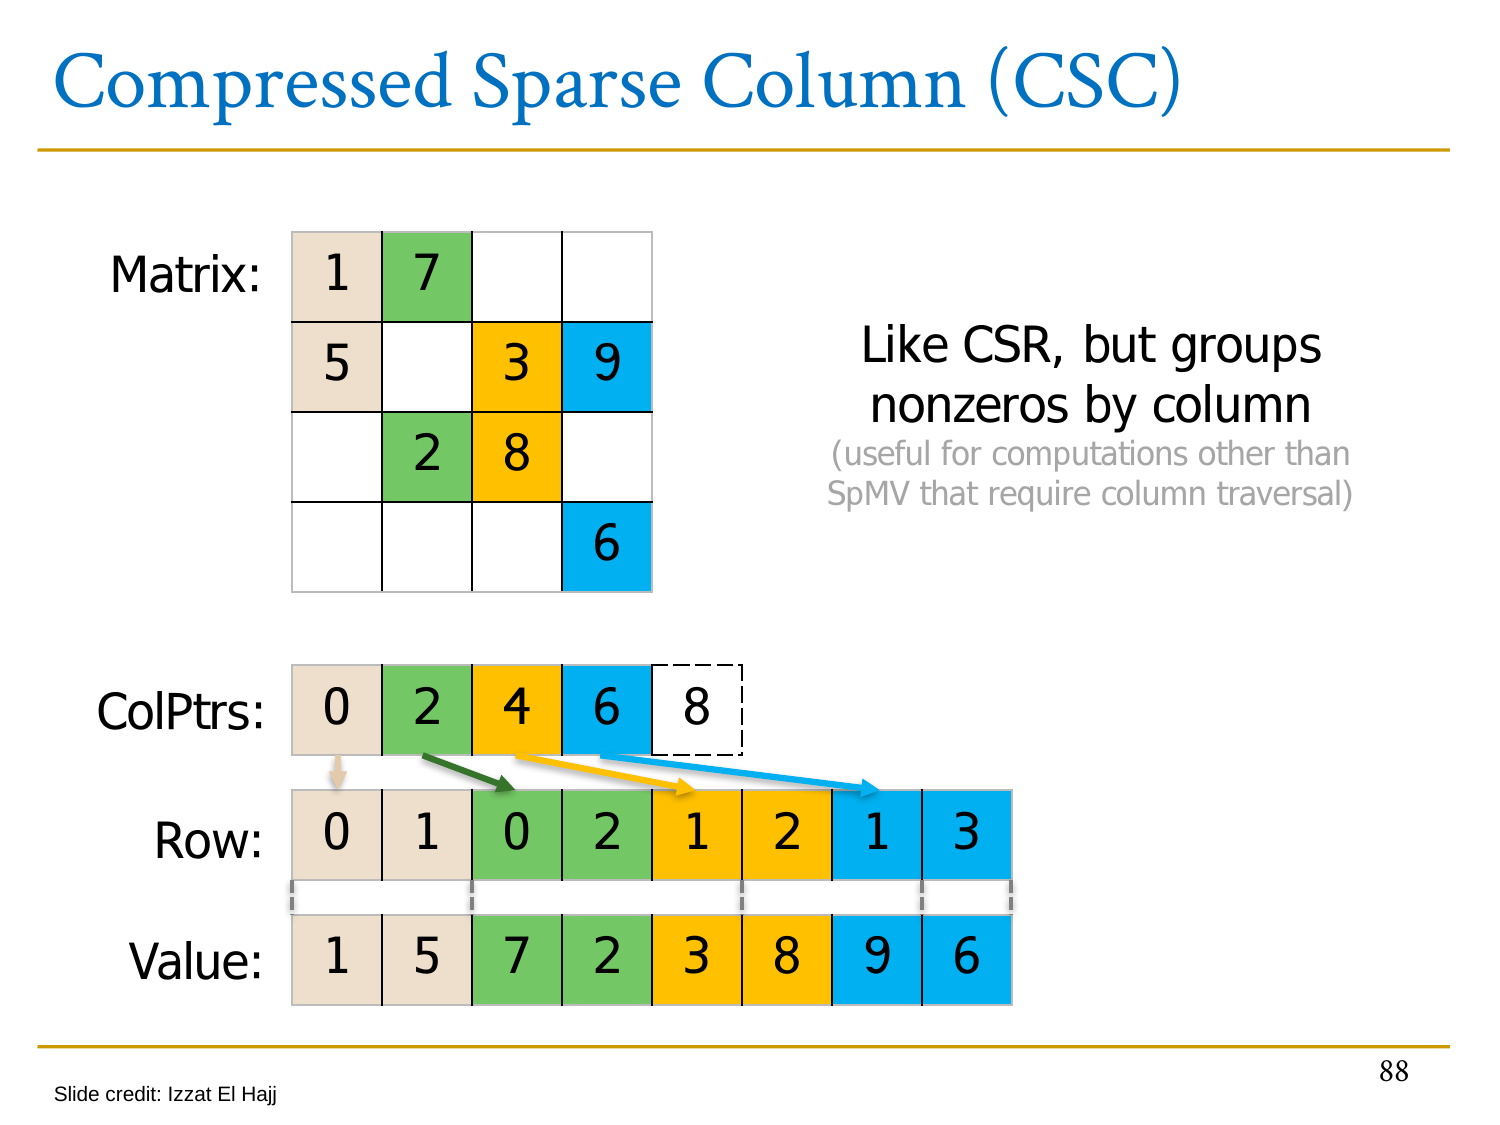

# Compressed Sparse Column (CSC)
| 1 | 7 |  |  |
| --- | --- | --- | --- |
| 5 |  | 3 | 9 |
|  | 2 | 8 |  |
|  |  |  | 6 |
Matrix:
Like CSR, but groups nonzeros by column
(useful for computations other than SpMV that require column traversal)
| 0 | 2 | 4 | 6 | 8 |
| --- | --- | --- | --- | --- |
ColPtrs:
| 0 | 1 | 0 | 2 | 1 | 2 | 1 | 3 |
| --- | --- | --- | --- | --- | --- | --- | --- |
Row:
| 1 | 5 | 7 | 2 | 3 | 8 | 9 | 6 |
| --- | --- | --- | --- | --- | --- | --- | --- |
Value:
88
Slide credit: Izzat El Hajj